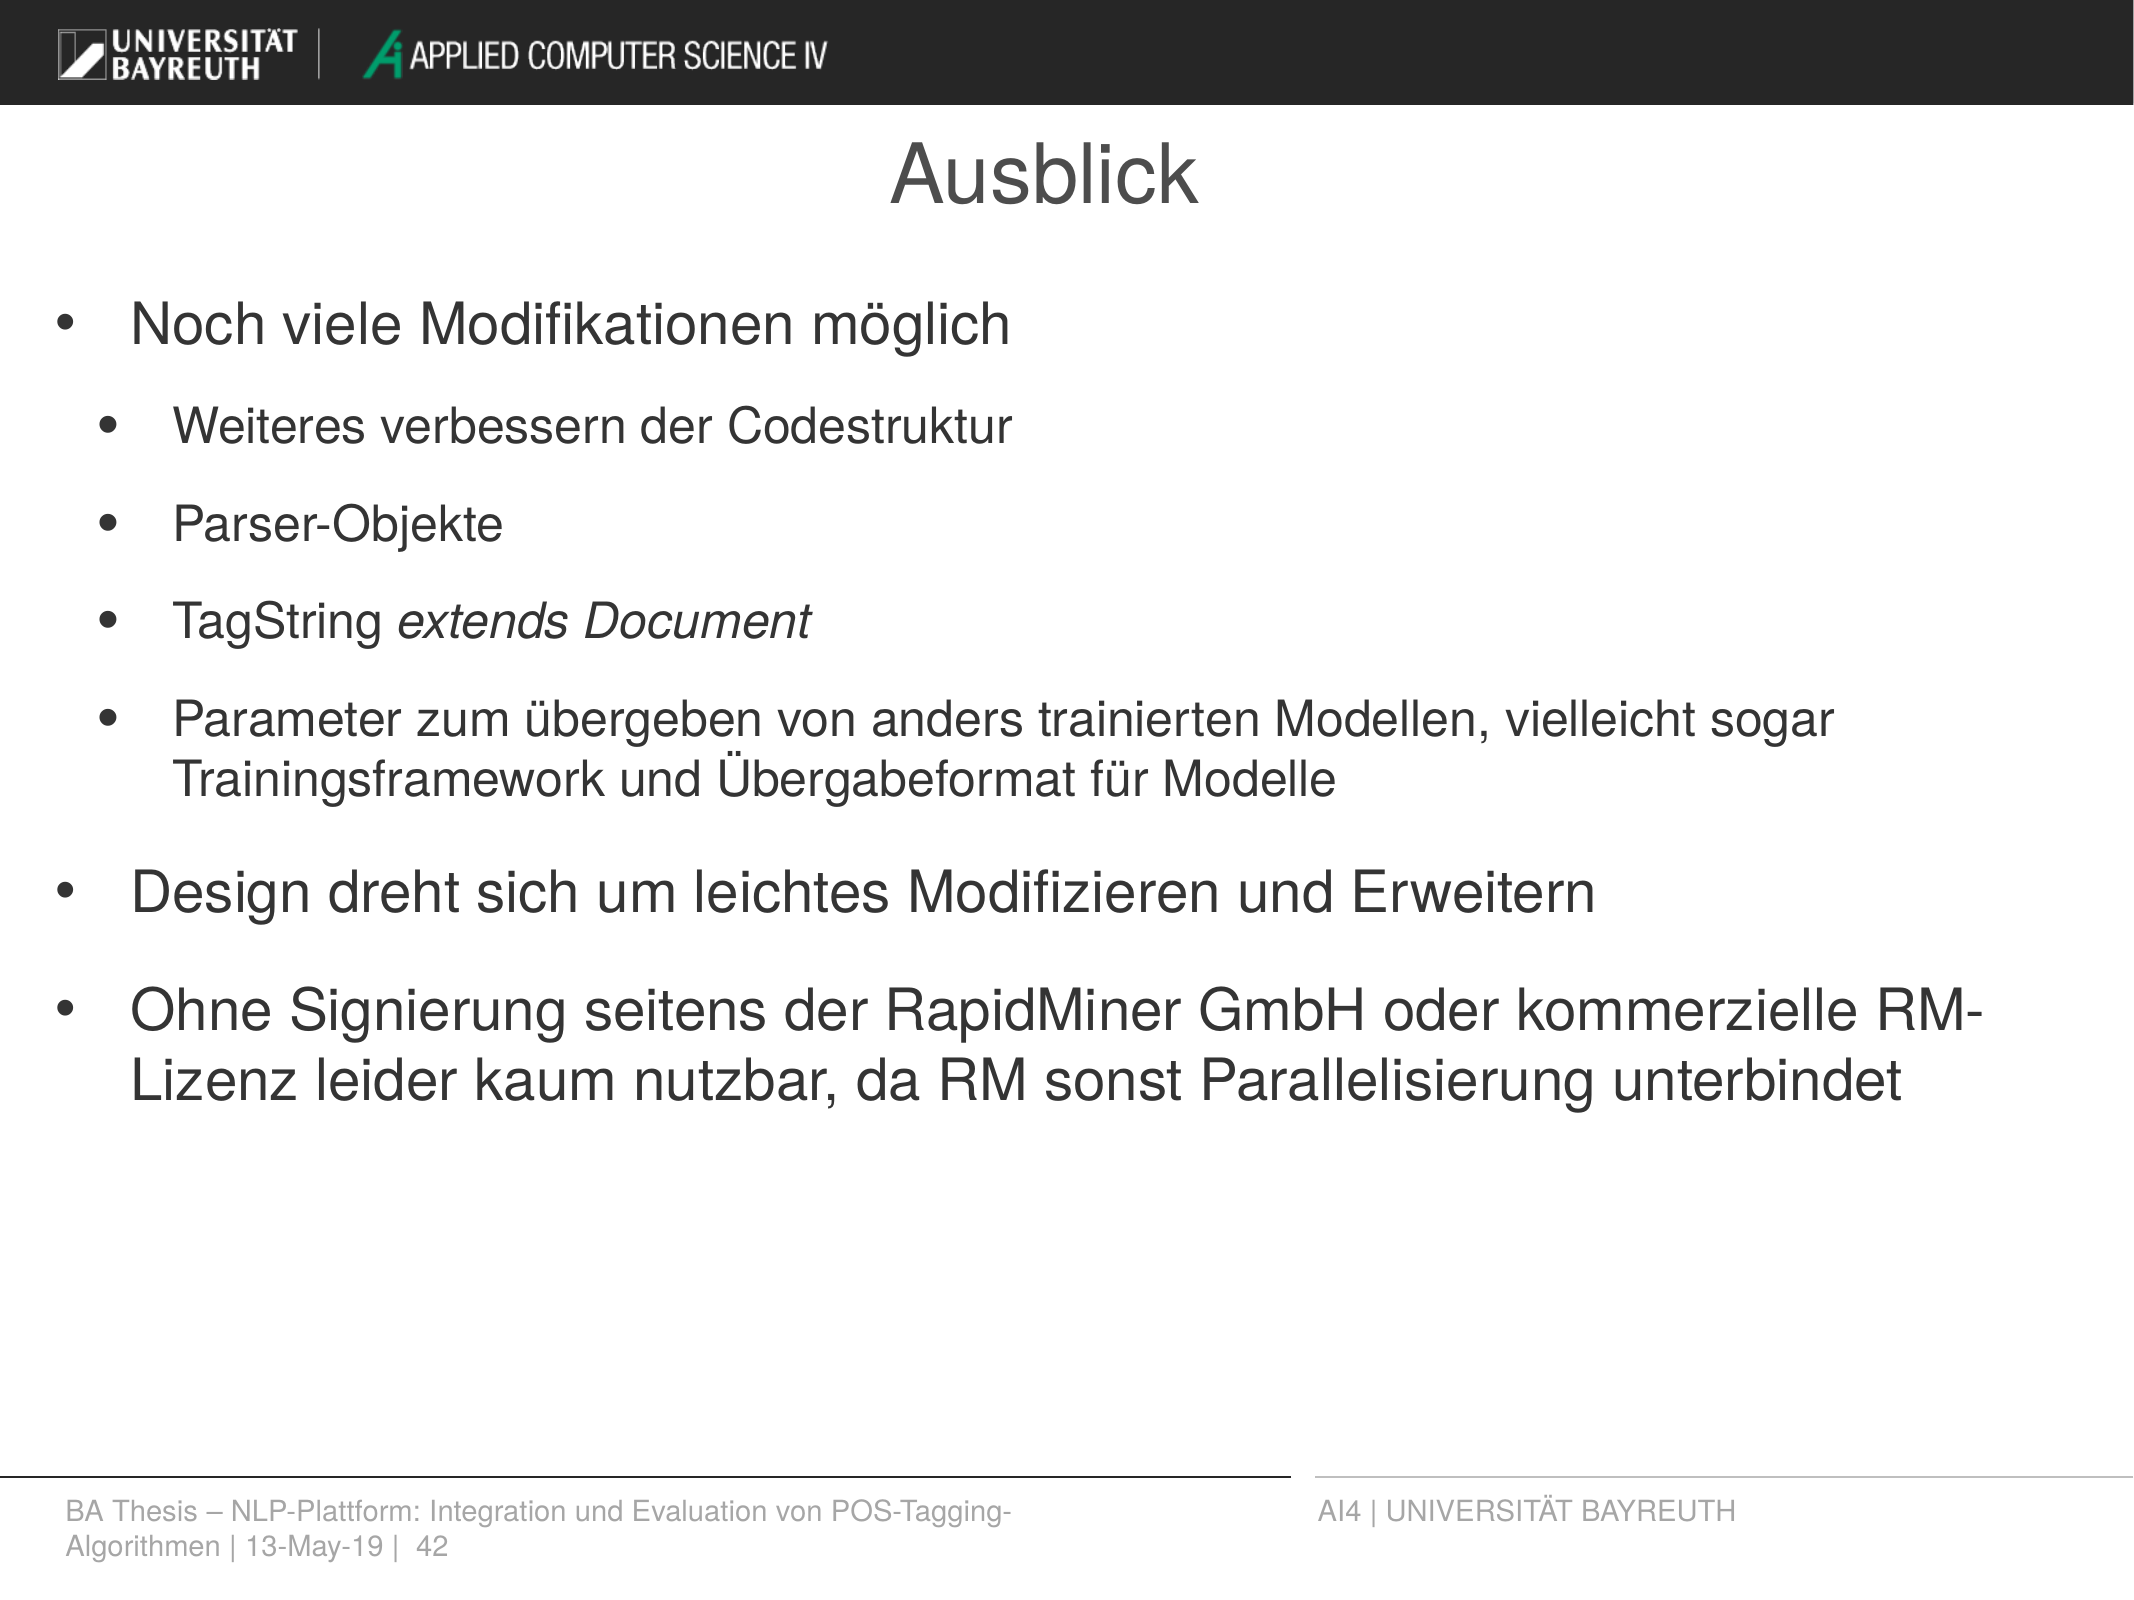

# Ausblick
Noch viele Modifikationen möglich
Weiteres verbessern der Codestruktur
Parser-Objekte
TagString extends Document
Parameter zum übergeben von anders trainierten Modellen, vielleicht sogar Trainingsframework und Übergabeformat für Modelle
Design dreht sich um leichtes Modifizieren und Erweitern
Ohne Signierung seitens der RapidMiner GmbH oder kommerzielle RM-Lizenz leider kaum nutzbar, da RM sonst Parallelisierung unterbindet